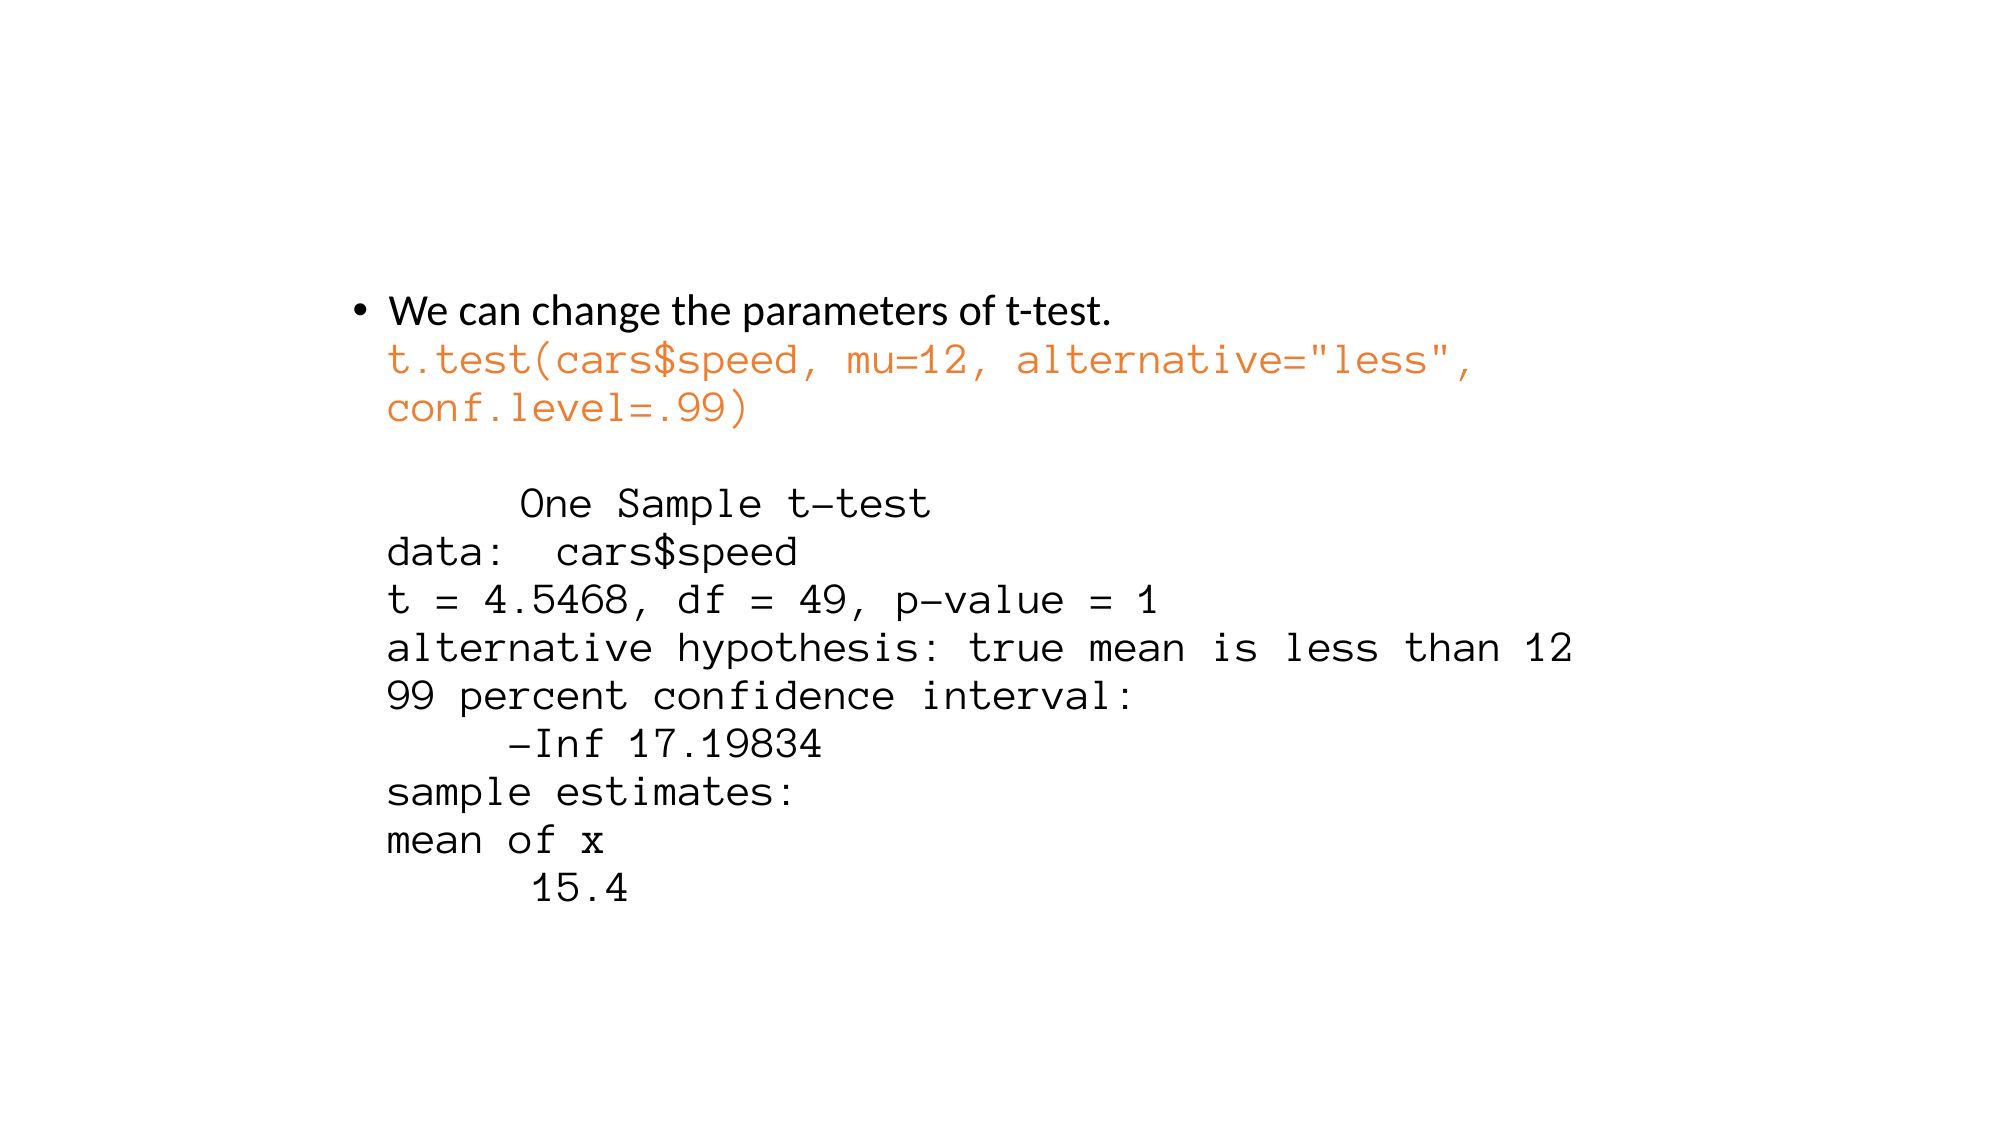

# R: Analyzing data
We can change the parameters of t-test.
t.test(cars$speed, mu=12, alternative="less", conf.level=.99)
 	One Sample t-test
data:  cars$speed
t = 4.5468, df = 49, p-value = 1
alternative hypothesis: true mean is less than 12
99 percent confidence interval:
     -Inf 17.19834
sample estimates:
mean of x
      15.4